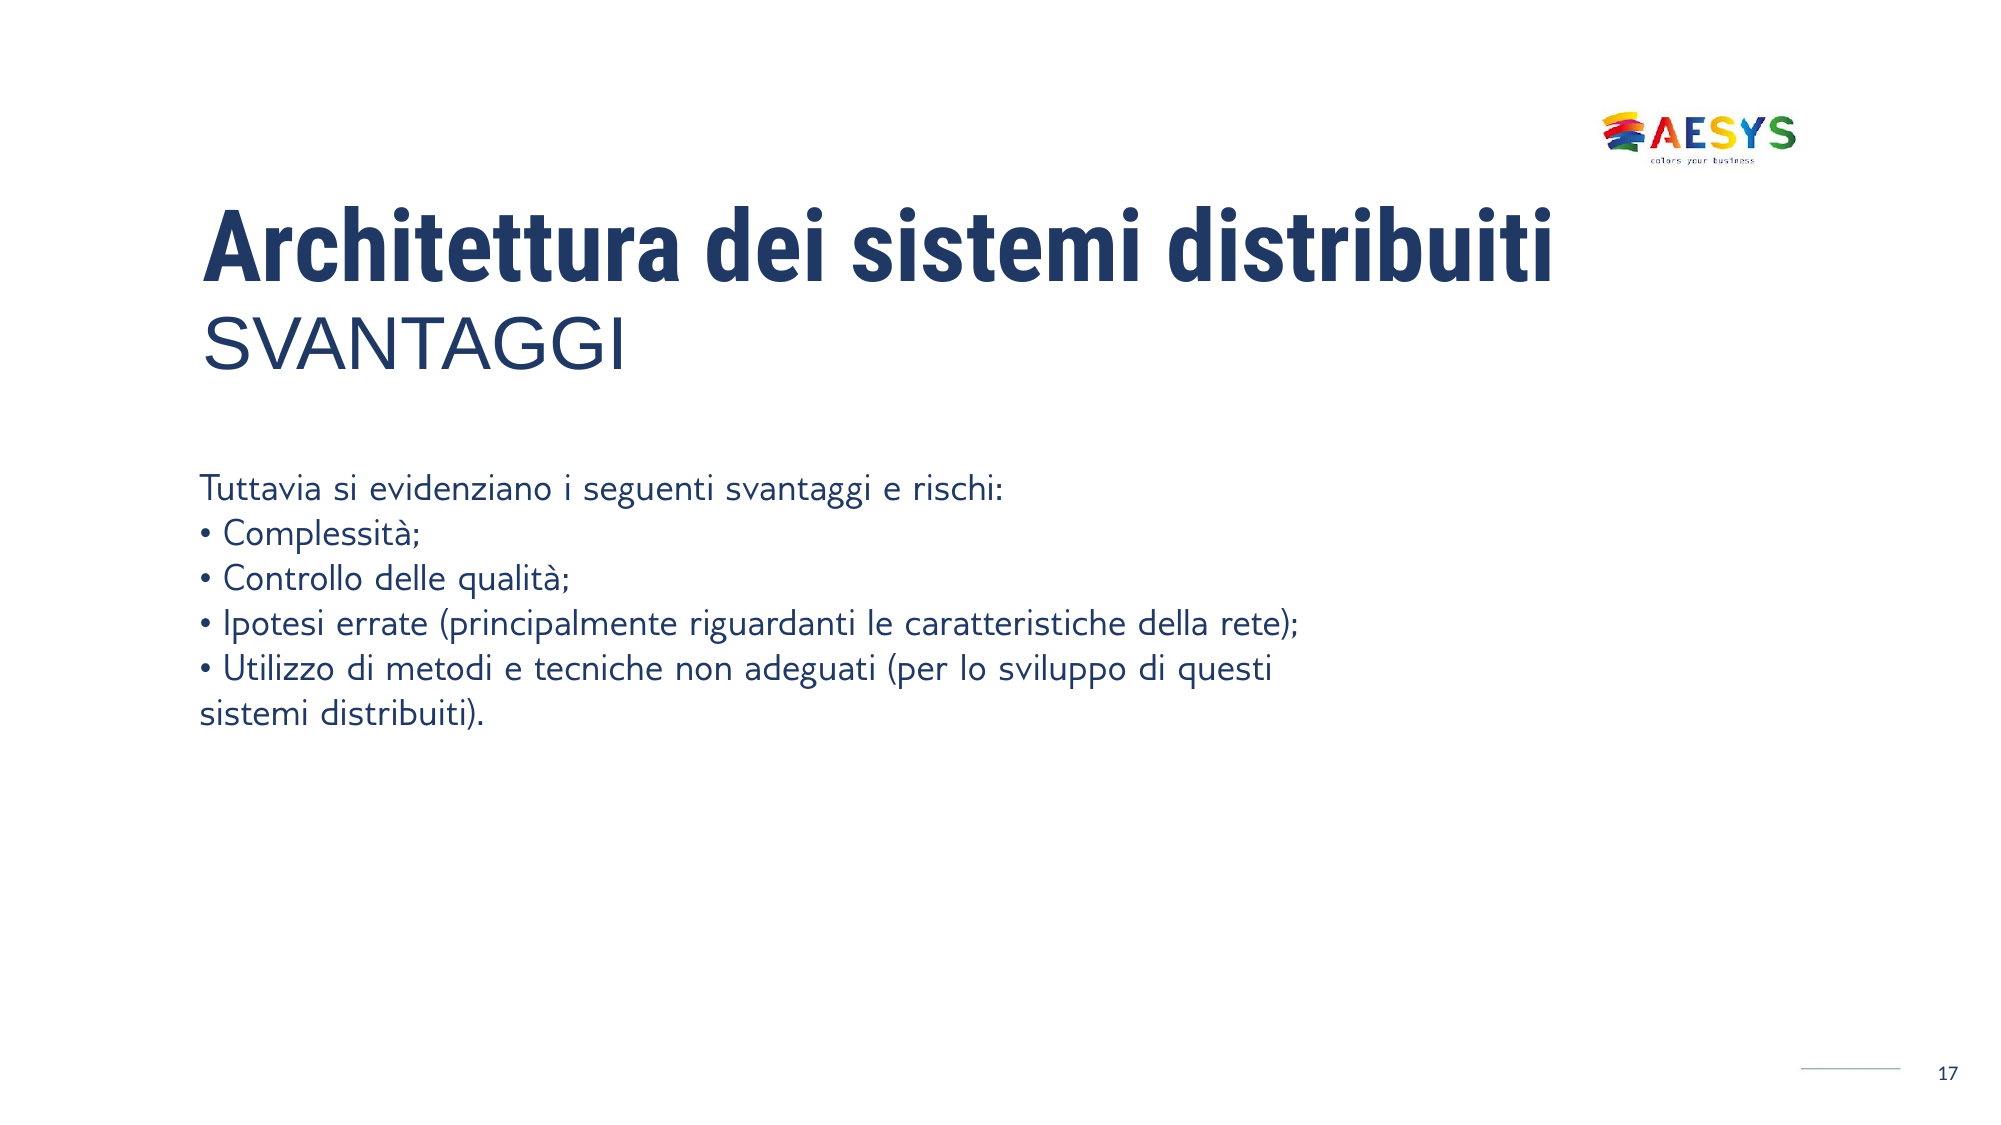

# Architettura dei sistemi distribuiti

SVANTAGGI
Tuttavia si evidenziano i seguenti svantaggi e rischi:
• Complessità;
• Controllo delle qualità;
• Ipotesi errate (principalmente riguardanti le caratteristiche della rete);
• Utilizzo di metodi e tecniche non adeguati (per lo sviluppo di questi sistemi distribuiti).

17